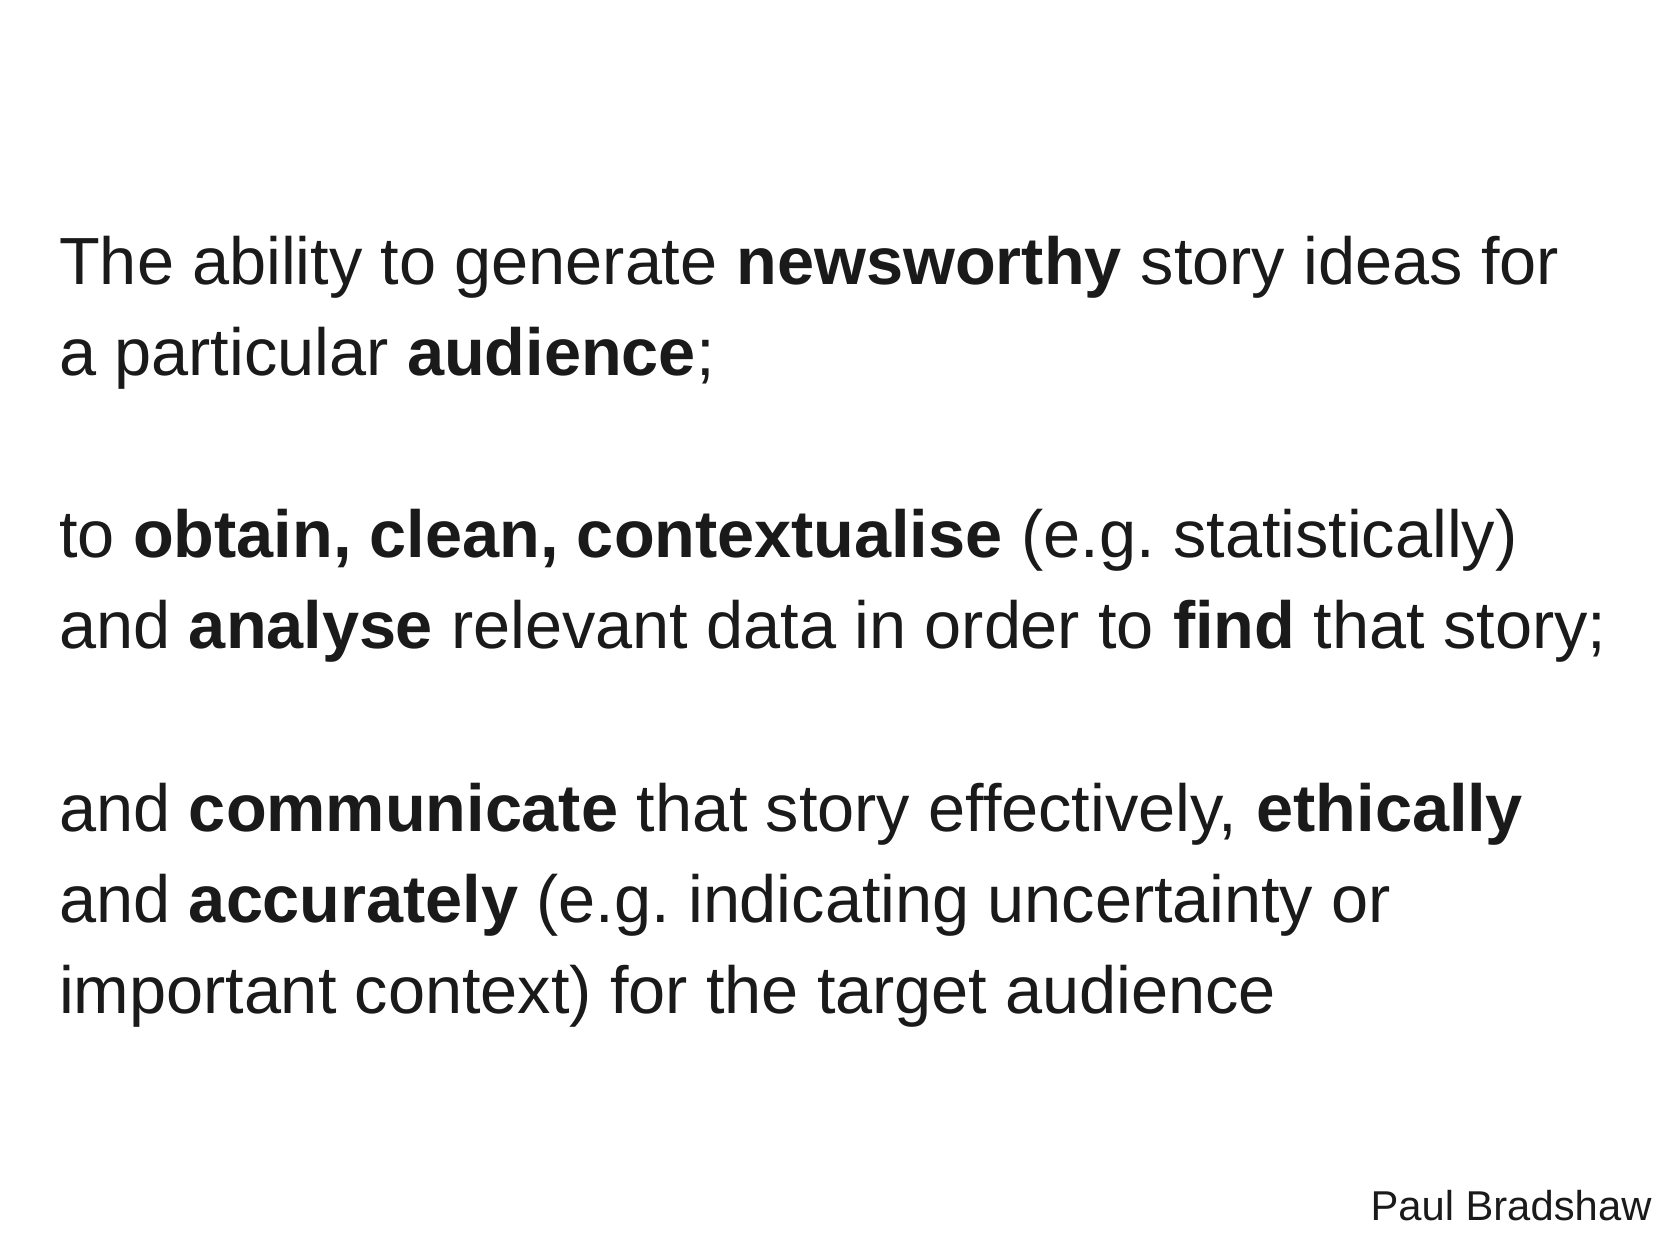

The ability to generate newsworthy story ideas for a particular audience;

to obtain, clean, contextualise (e.g. statistically) and analyse relevant data in order to find that story;

and communicate that story effectively, ethically and accurately (e.g. indicating uncertainty or important context) for the target audience
Paul Bradshaw